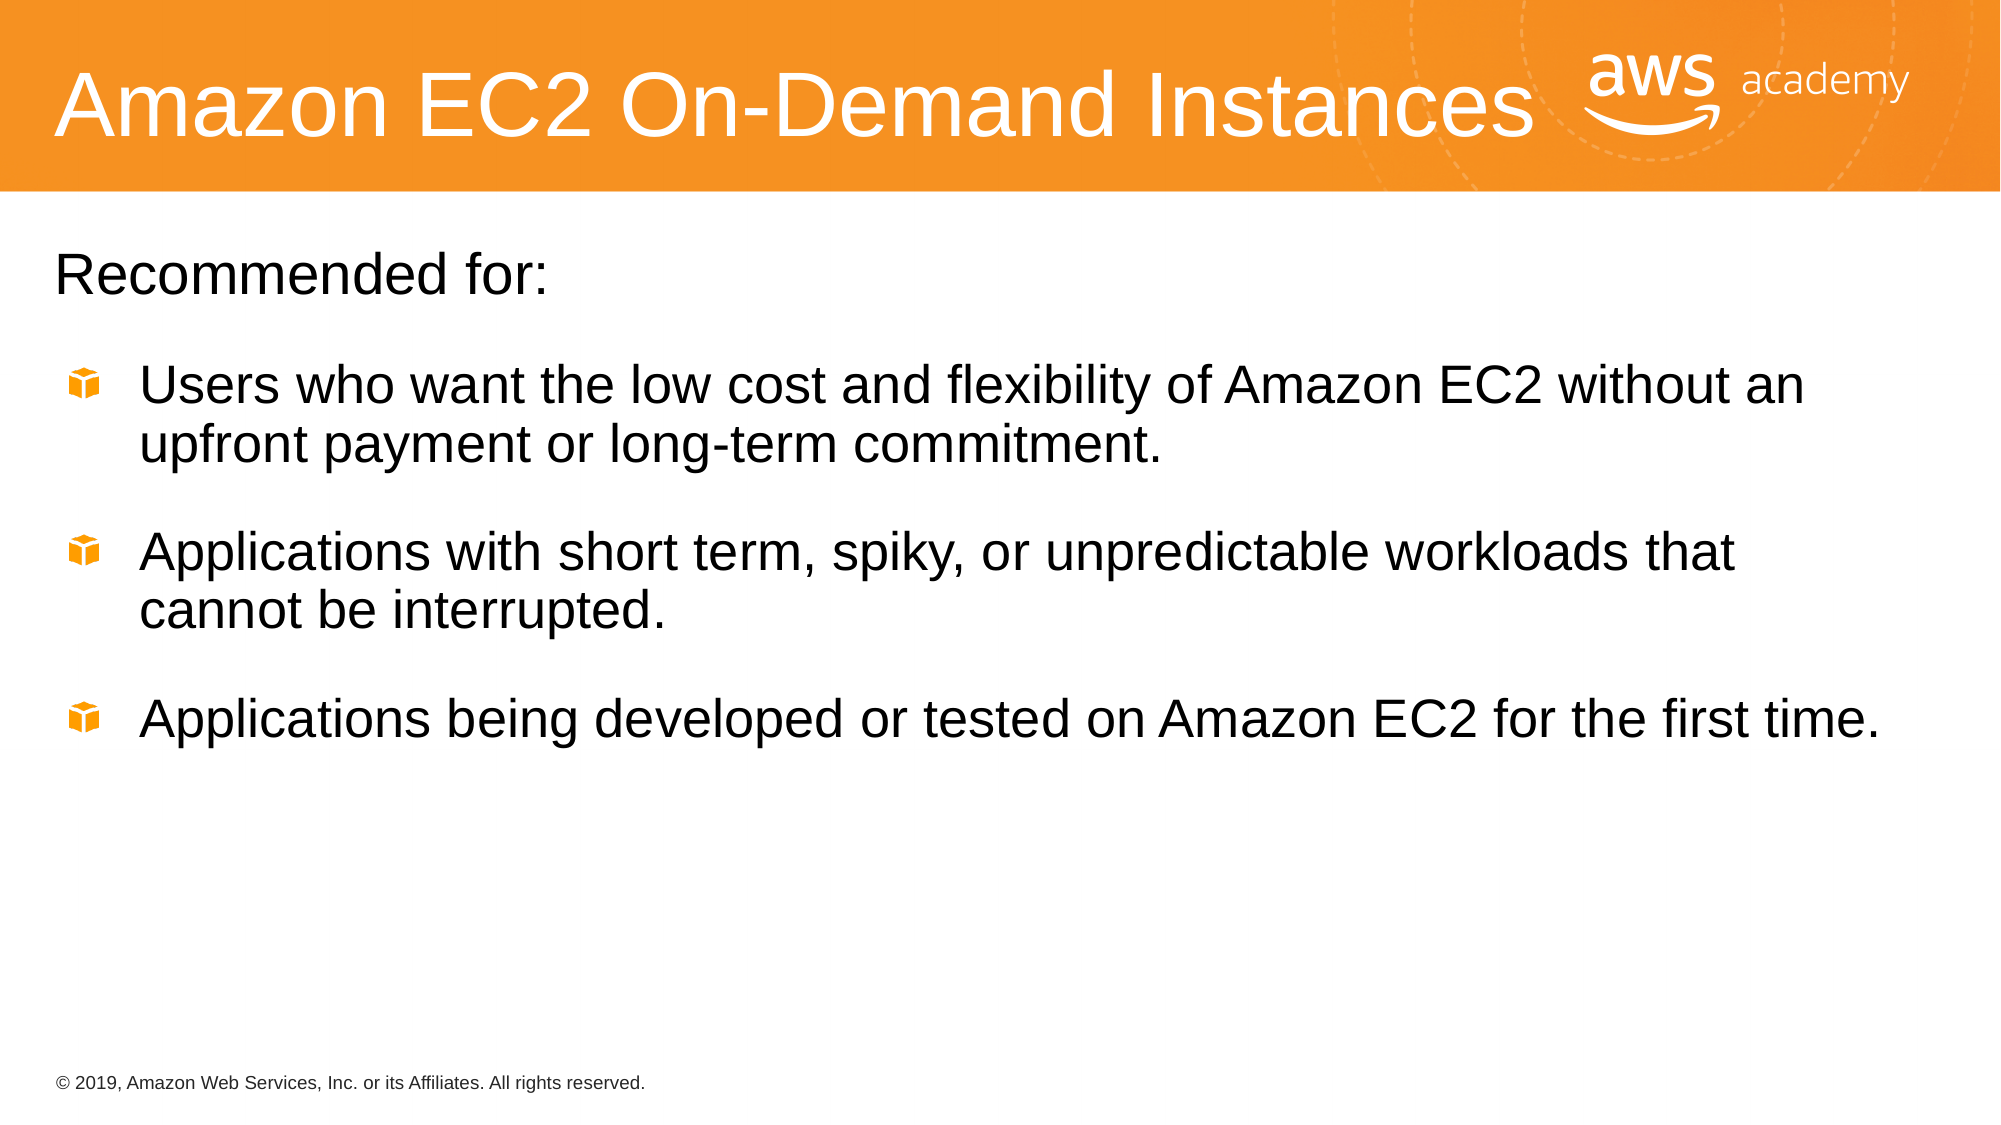

# Amazon EC2 On-Demand Instances
Recommended for:
Users who want the low cost and flexibility of Amazon EC2 without an upfront payment or long-term commitment.
Applications with short term, spiky, or unpredictable workloads that cannot be interrupted.
Applications being developed or tested on Amazon EC2 for the first time.